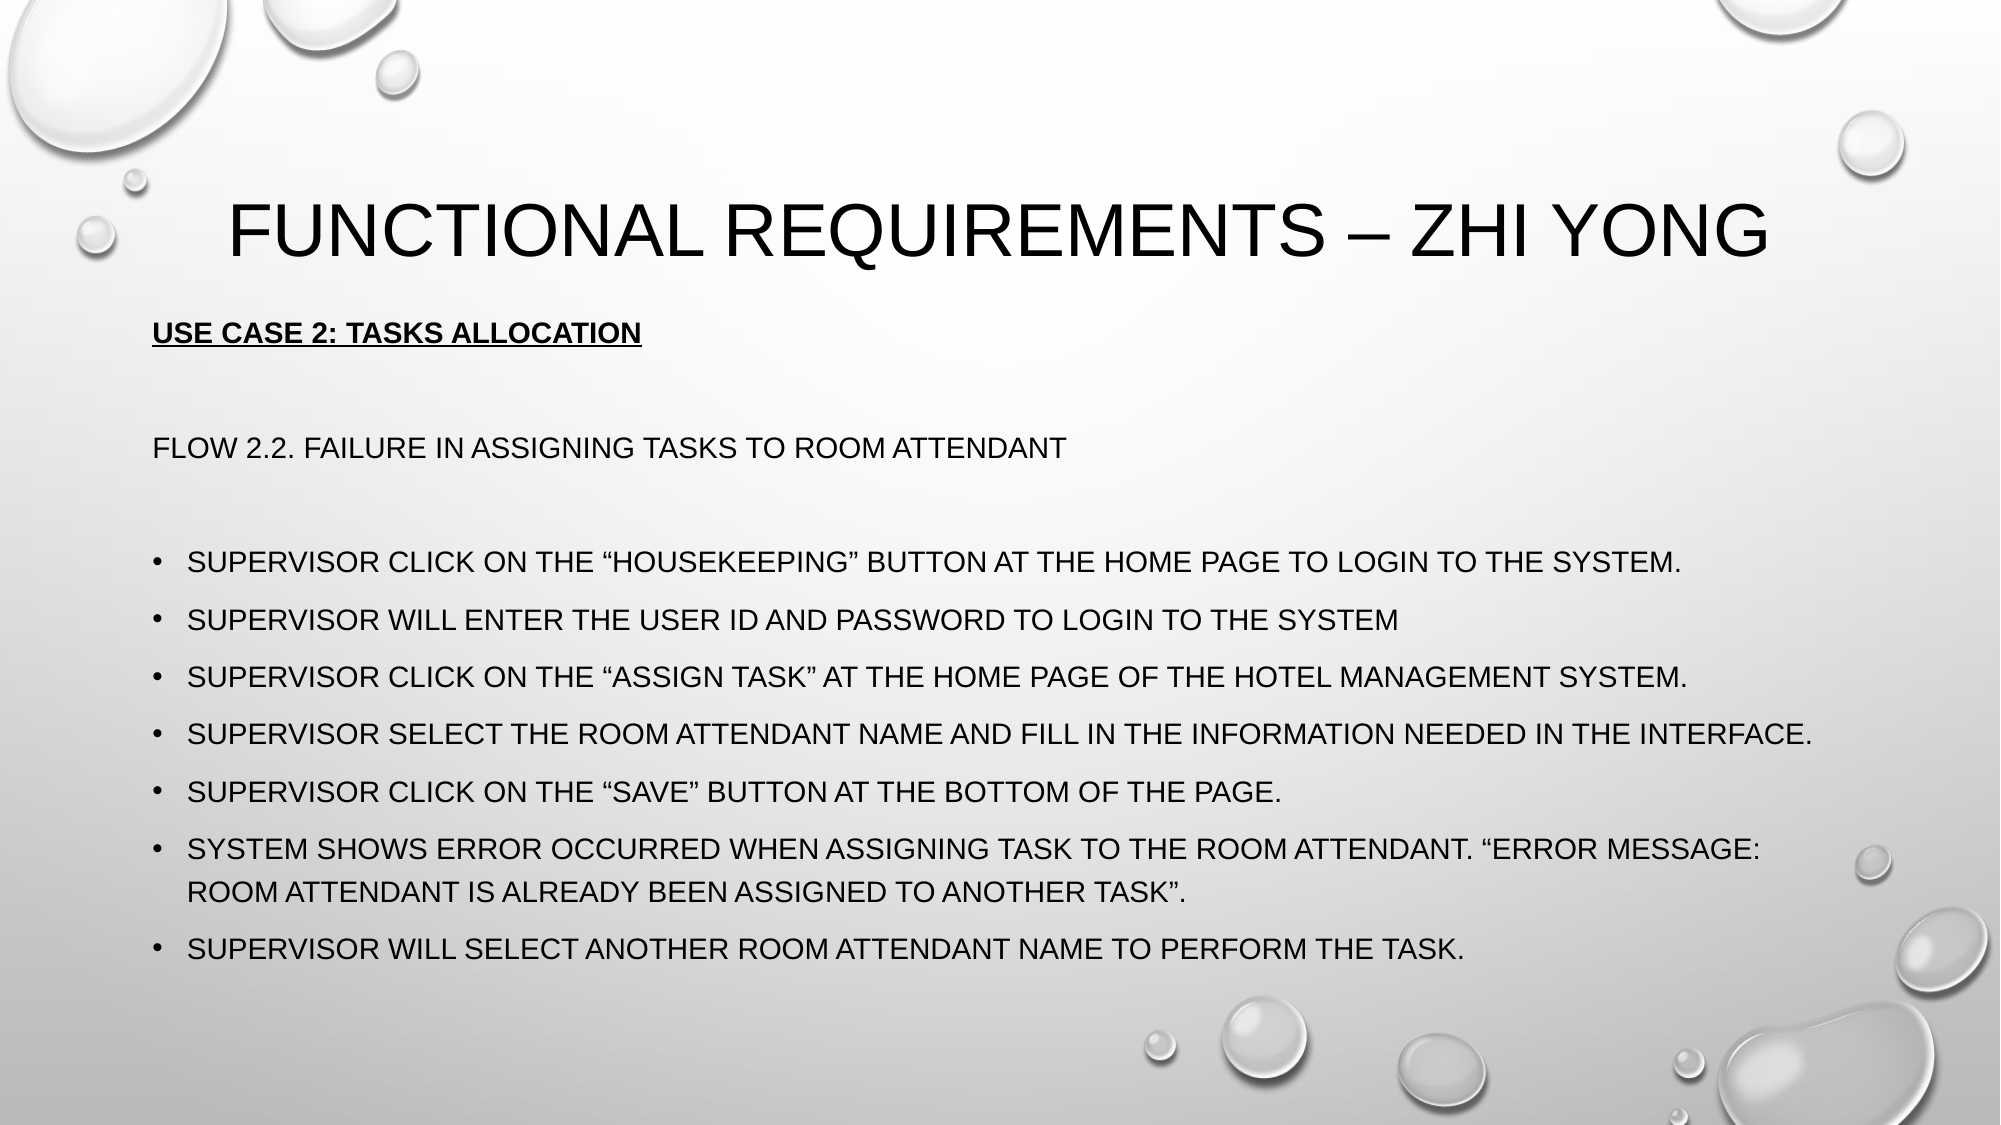

# Functional Requirements – ZHI yong
Use Case 2: Tasks Allocation

Flow 2.2. Failure in Assigning Tasks to Room Attendant

Supervisor click on the “Housekeeping” button at the home page to login to the system.
Supervisor will enter the user ID and password to login to the system
Supervisor click on the “Assign Task” at the home page of the hotel management system.
Supervisor select the room attendant name and fill in the information needed in the interface.
Supervisor click on the “Save” button at the bottom of the page.
System shows error occurred when assigning task to the room attendant. “Error Message: Room Attendant is already been assigned to another task”.
Supervisor will select another room attendant name to perform the task.